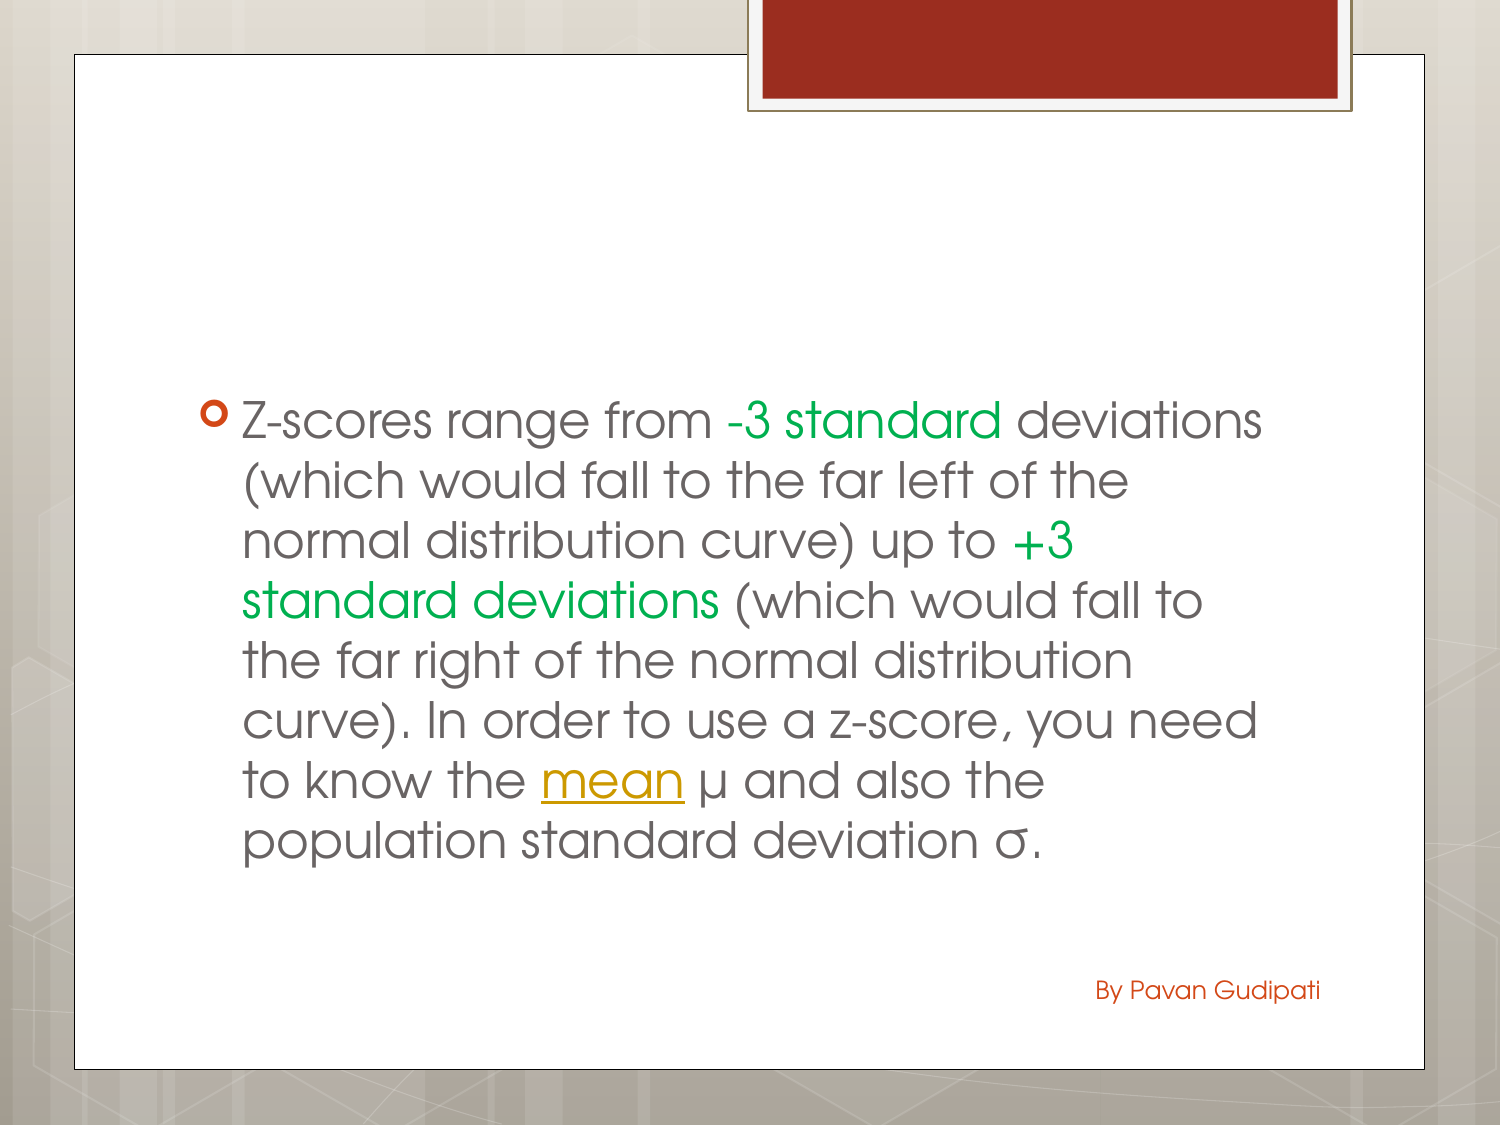

#
Z-scores range from -3 standard deviations (which would fall to the far left of the normal distribution curve) up to +3 standard deviations (which would fall to the far right of the normal distribution curve). In order to use a z-score, you need to know the mean μ and also the population standard deviation σ.
By Pavan Gudipati